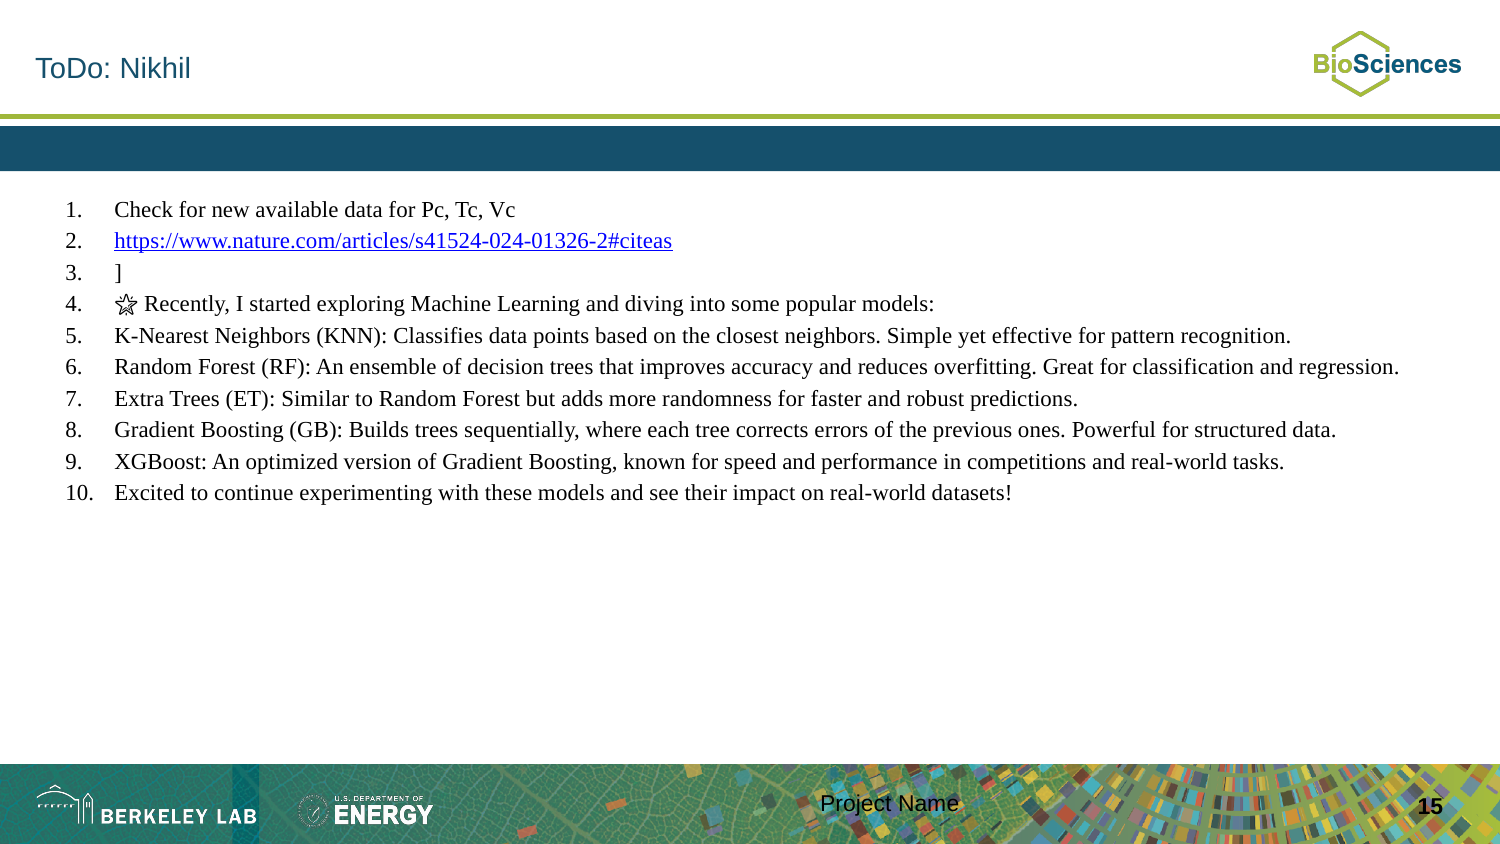

# ToDo: Nikhil
Check for new available data for Pc, Tc, Vc
https://www.nature.com/articles/s41524-024-01326-2#citeas
]
🌟 Recently, I started exploring Machine Learning and diving into some popular models:
K-Nearest Neighbors (KNN): Classifies data points based on the closest neighbors. Simple yet effective for pattern recognition.
Random Forest (RF): An ensemble of decision trees that improves accuracy and reduces overfitting. Great for classification and regression.
Extra Trees (ET): Similar to Random Forest but adds more randomness for faster and robust predictions.
Gradient Boosting (GB): Builds trees sequentially, where each tree corrects errors of the previous ones. Powerful for structured data.
XGBoost: An optimized version of Gradient Boosting, known for speed and performance in competitions and real-world tasks.
Excited to continue experimenting with these models and see their impact on real-world datasets!

Project Name
15